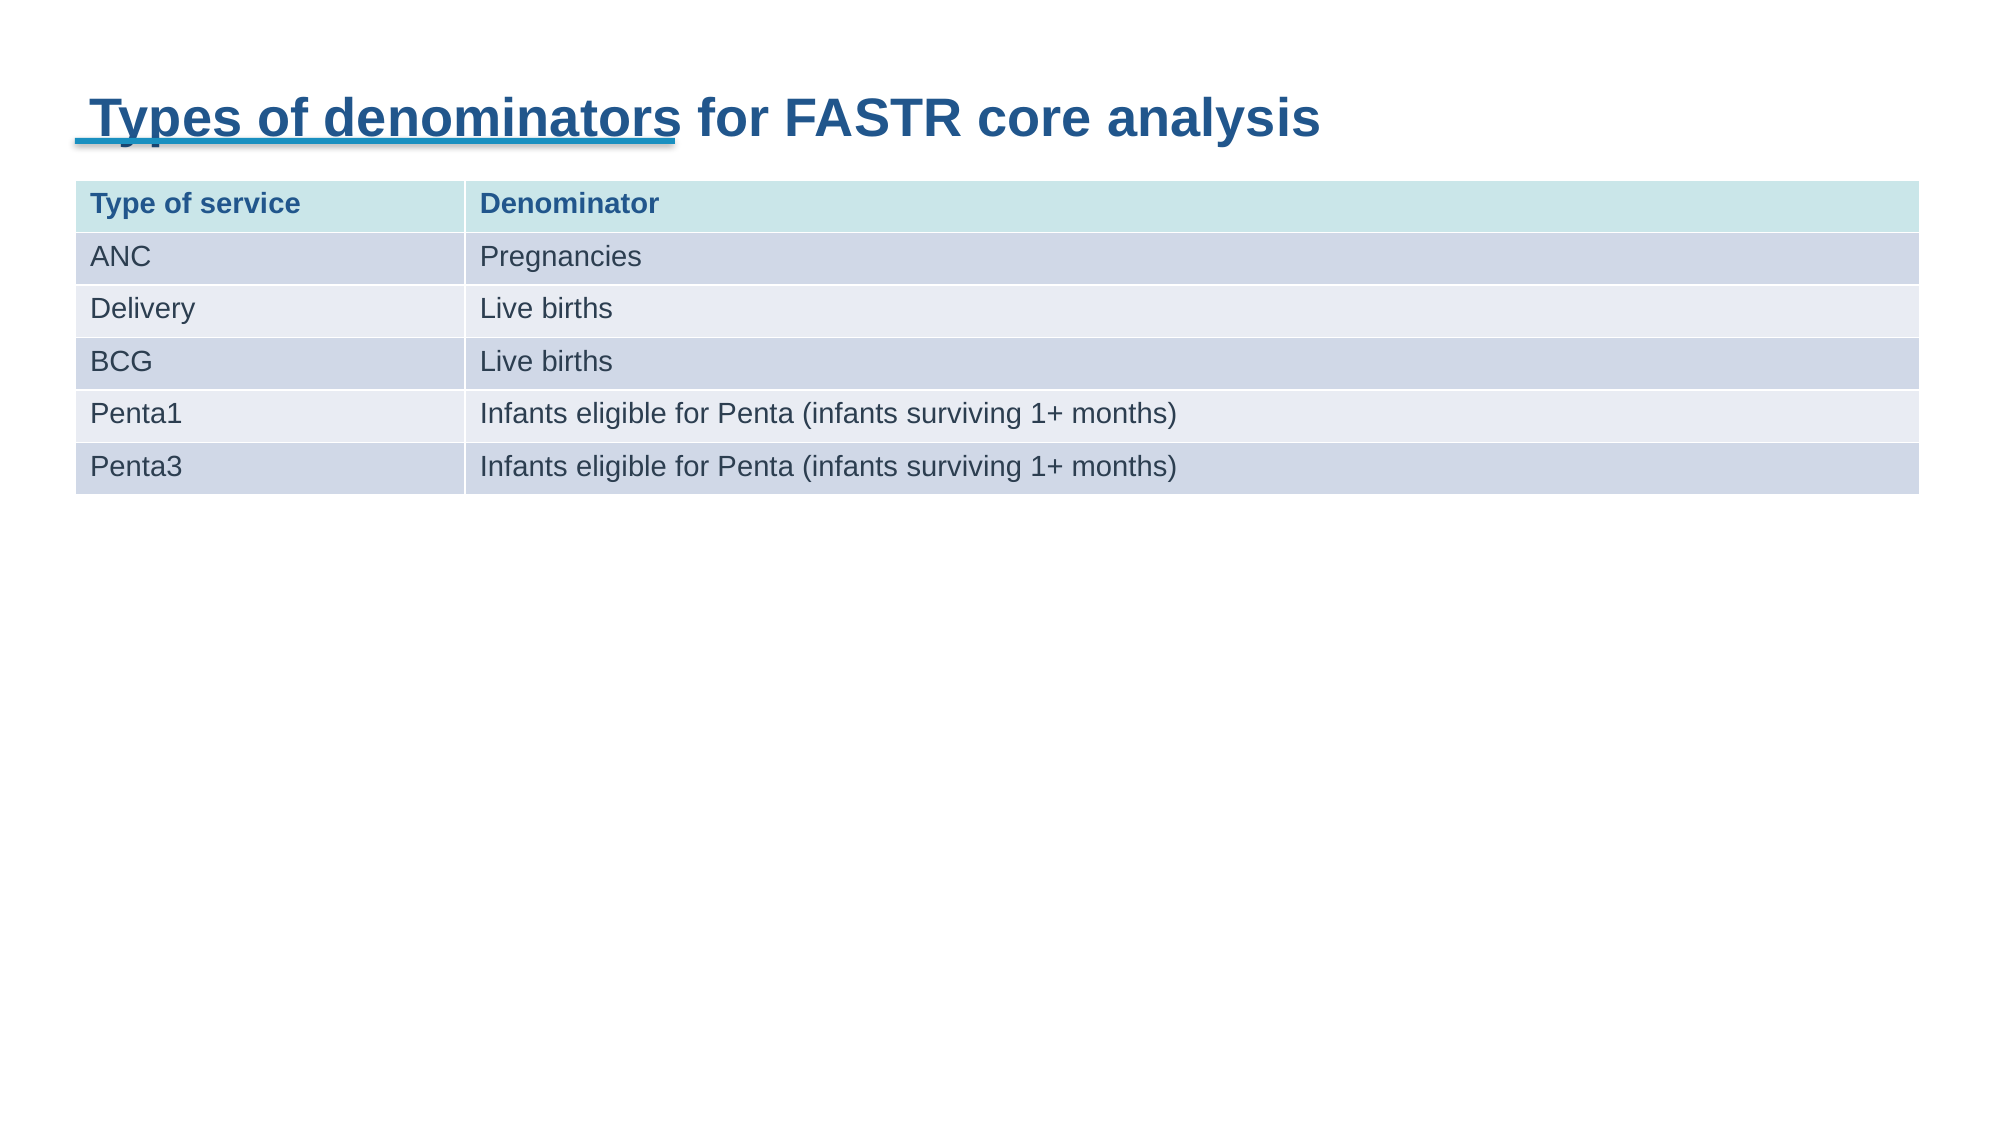

Types of denominators for FASTR core analysis

| Type of service | Denominator |
| --- | --- |
| ANC | Pregnancies |
| Delivery | Live births |
| BCG | Live births |
| Penta1 | Infants eligible for Penta (infants surviving 1+ months) |
| Penta3 | Infants eligible for Penta (infants surviving 1+ months) |